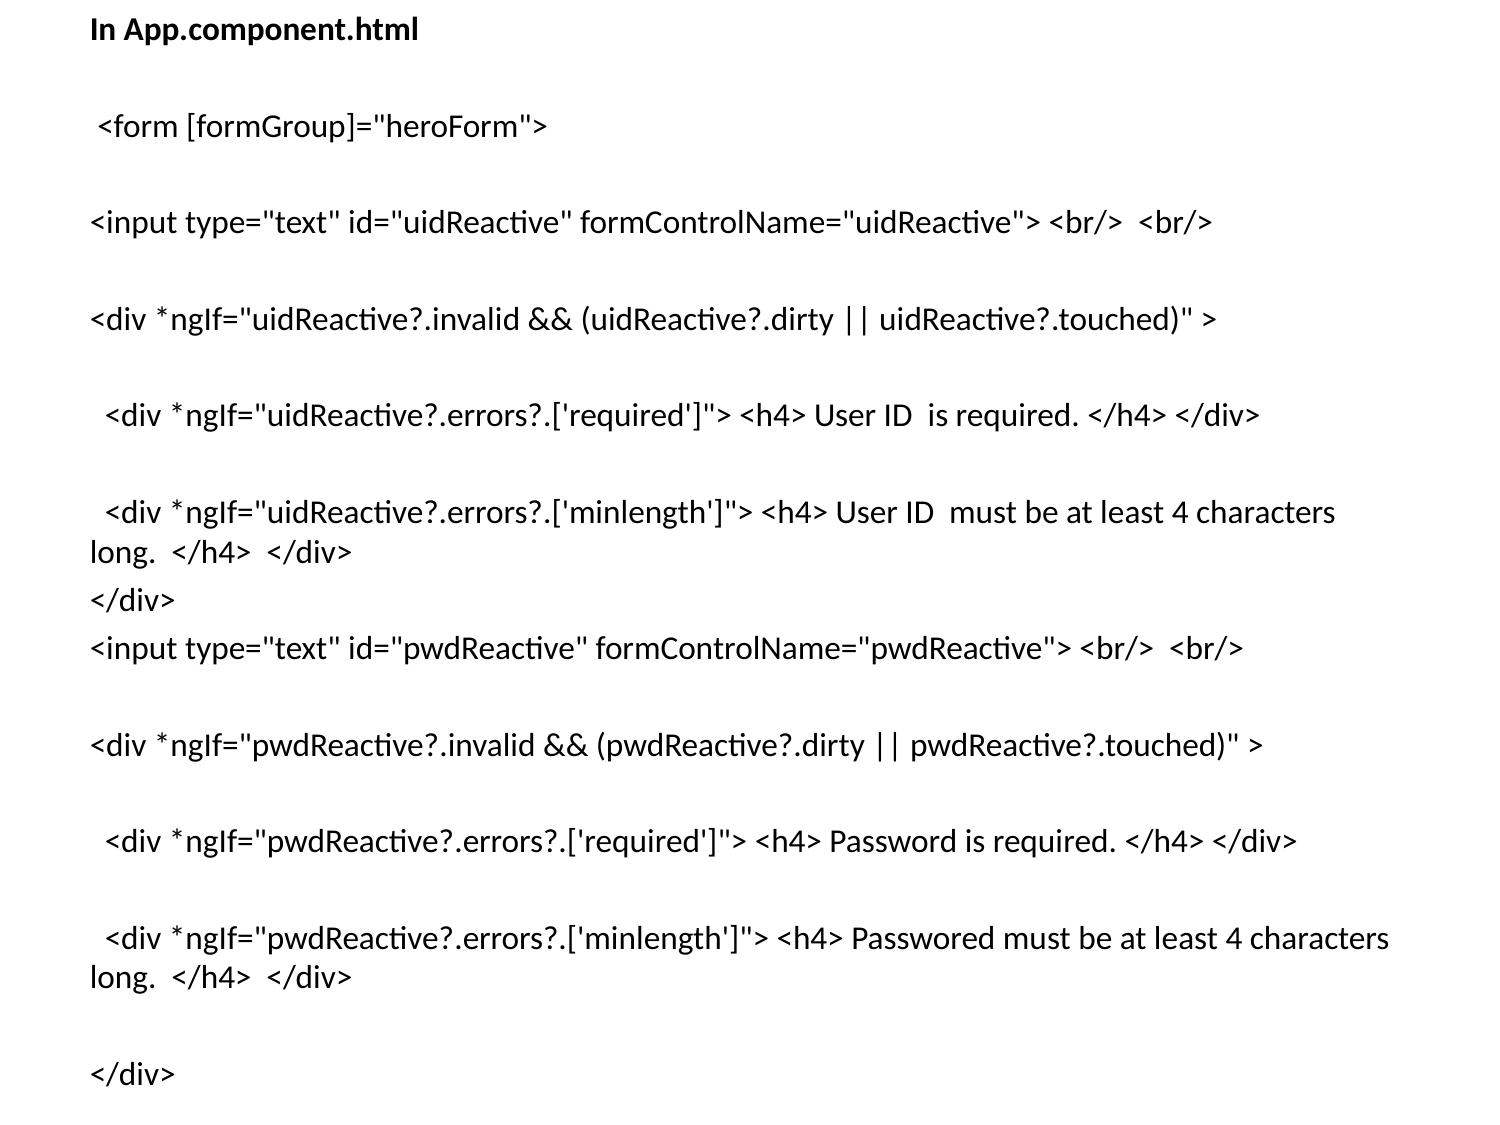

# In App.component.html

 <form [formGroup]="heroForm">

<input type="text" id="uidReactive" formControlName="uidReactive"> <br/>  <br/>

<div *ngIf="uidReactive?.invalid && (uidReactive?.dirty || uidReactive?.touched)" >

  <div *ngIf="uidReactive?.errors?.['required']"> <h4> User ID  is required. </h4> </div>

  <div *ngIf="uidReactive?.errors?.['minlength']"> <h4> User ID  must be at least 4 characters long.  </h4>  </div>
</div>
<input type="text" id="pwdReactive" formControlName="pwdReactive"> <br/>  <br/>

<div *ngIf="pwdReactive?.invalid && (pwdReactive?.dirty || pwdReactive?.touched)" >

  <div *ngIf="pwdReactive?.errors?.['required']"> <h4> Password is required. </h4> </div>

  <div *ngIf="pwdReactive?.errors?.['minlength']"> <h4> Passwored must be at least 4 characters long.  </h4>  </div>

</div>

<button class="btn btn-success" (click)="loginForm1()" > Login </button>

</form>